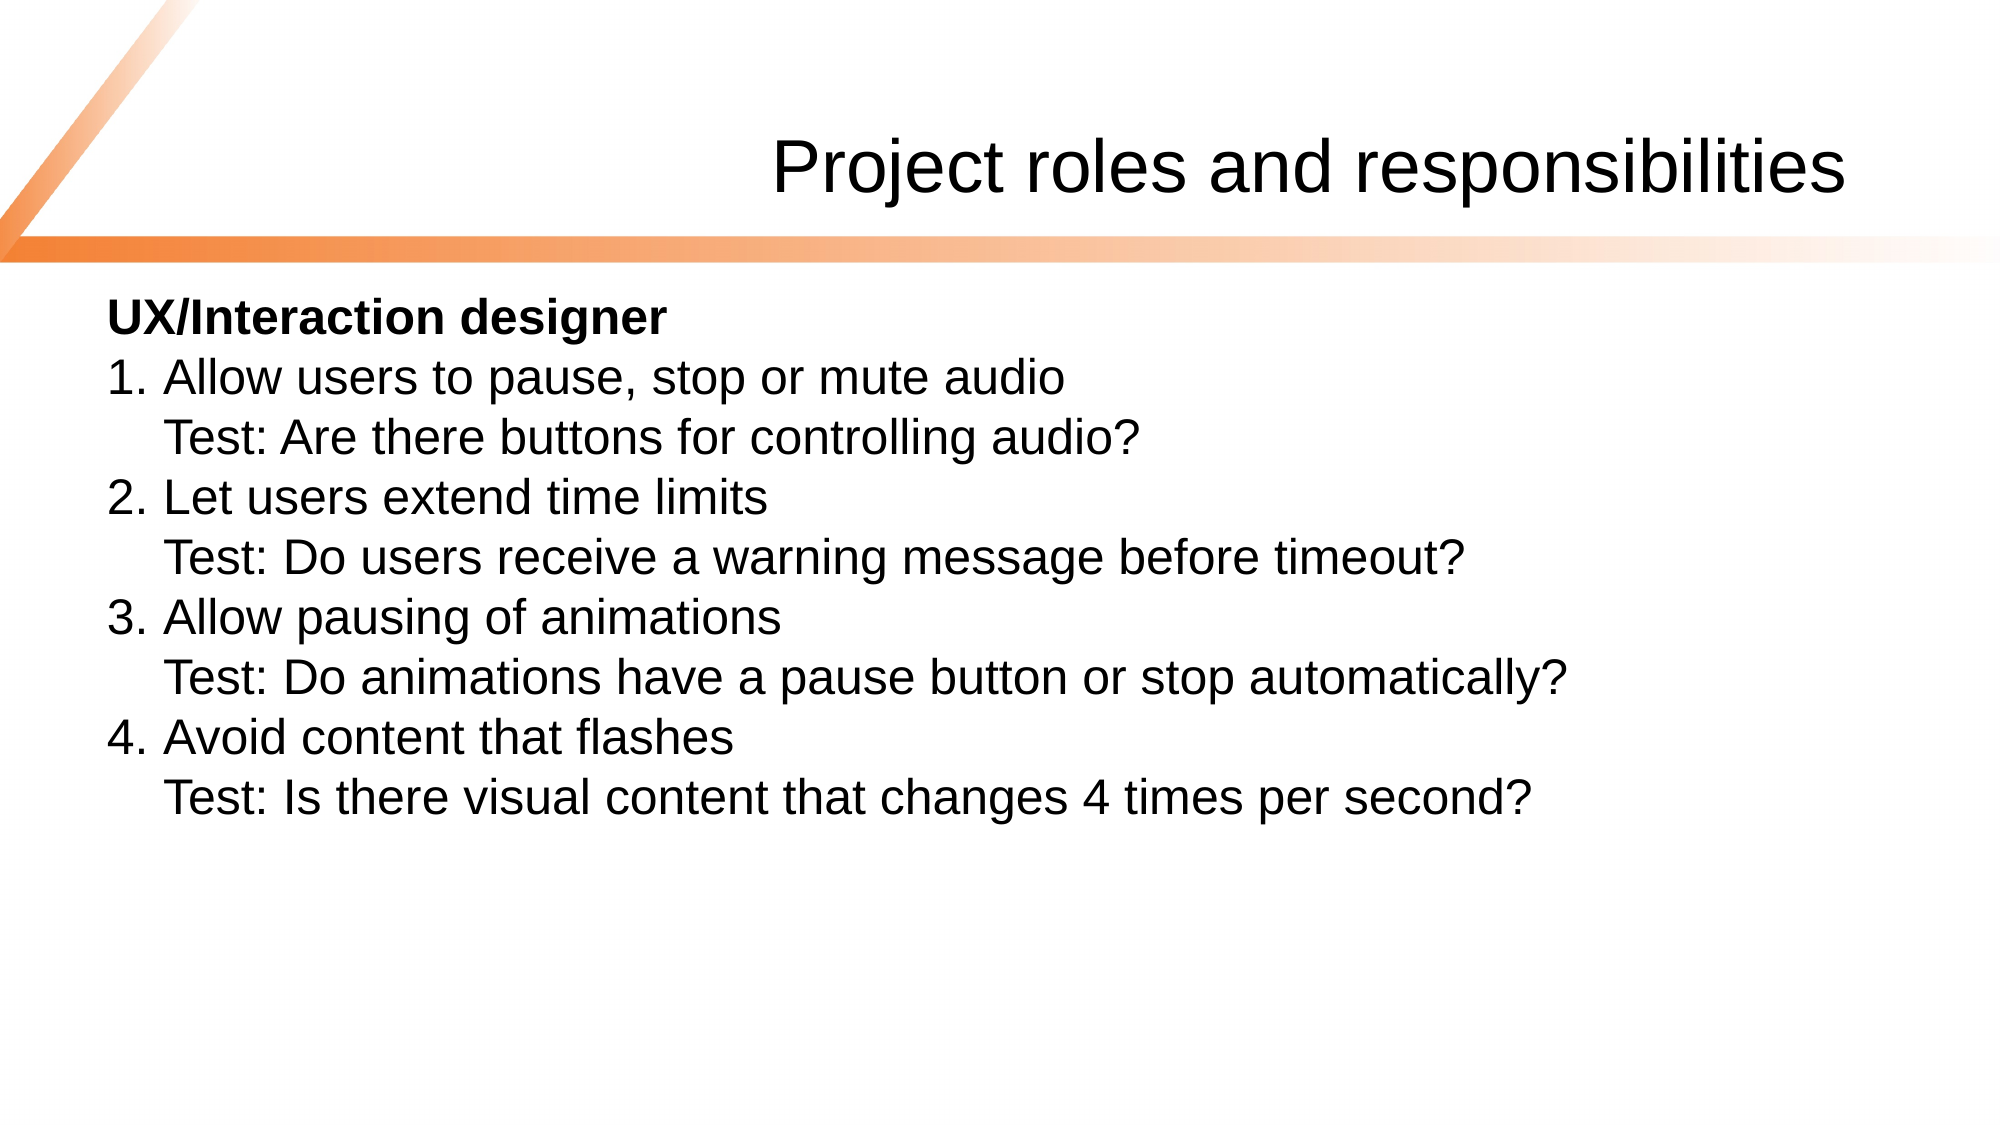

# Project roles and responsibilities
UX/Interaction designer
Allow users to pause, stop or mute audio
Test: Are there buttons for controlling audio?
Let users extend time limits
Test: Do users receive a warning message before timeout?
Allow pausing of animations
Test: Do animations have a pause button or stop automatically?
Avoid content that flashes
Test: Is there visual content that changes 4 times per second?